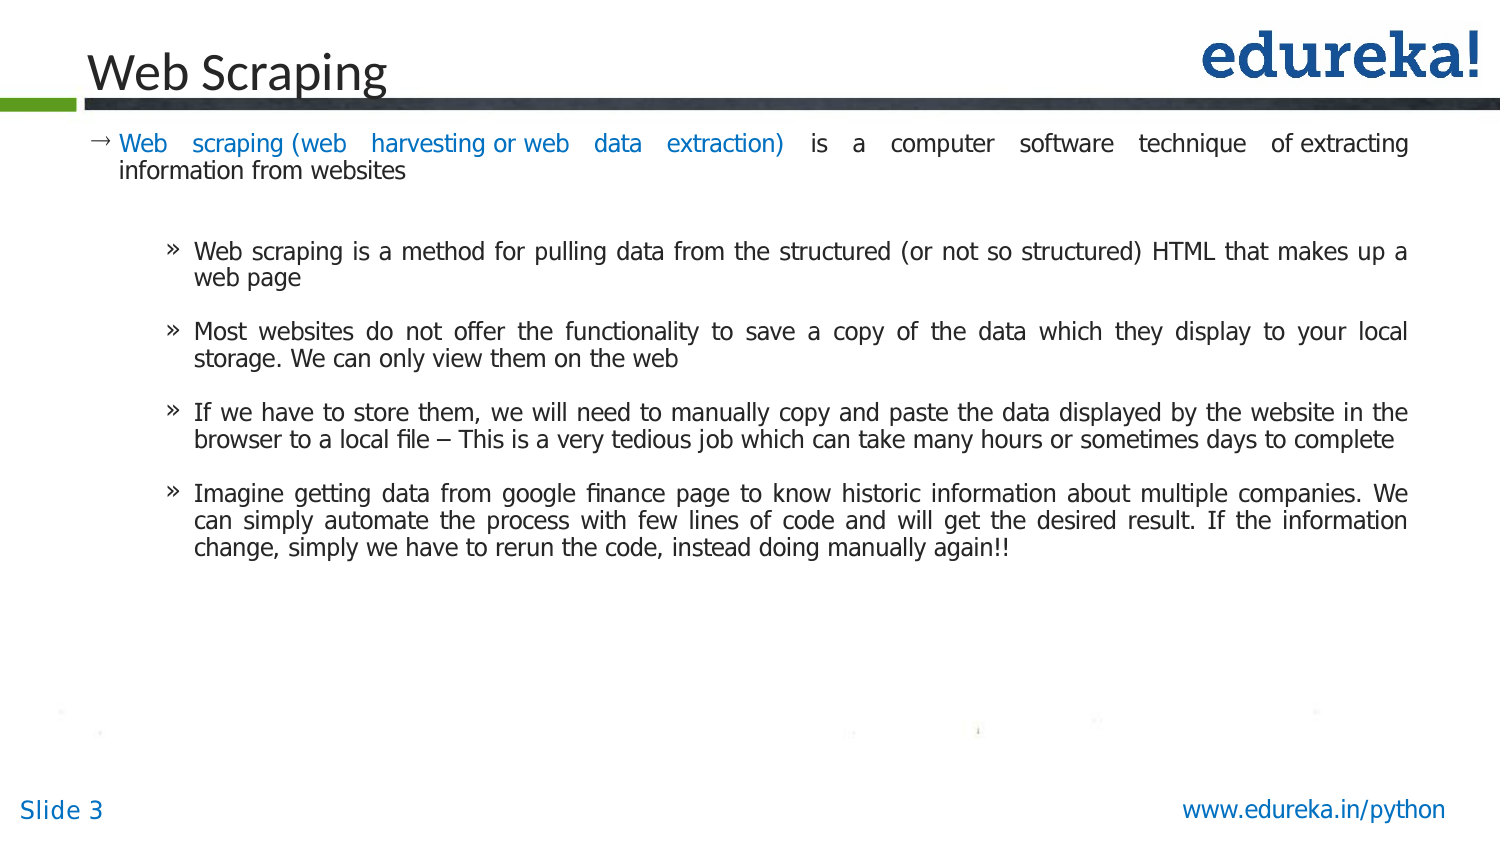

Web Scraping
Web scraping (web harvesting or web data extraction) is a computer software technique of extracting information from websites

Web scraping is a method for pulling data from the structured (or not so structured) HTML that makes up a web page

Most websites do not offer the functionality to save a copy of the data which they display to your local storage. We can only view them on the web

If we have to store them, we will need to manually copy and paste the data displayed by the website in the browser to a local file – This is a very tedious job which can take many hours or sometimes days to complete

Imagine getting data from google finance page to know historic information about multiple companies. We can simply automate the process with few lines of code and will get the desired result. If the information change, simply we have to rerun the code, instead doing manually again!!